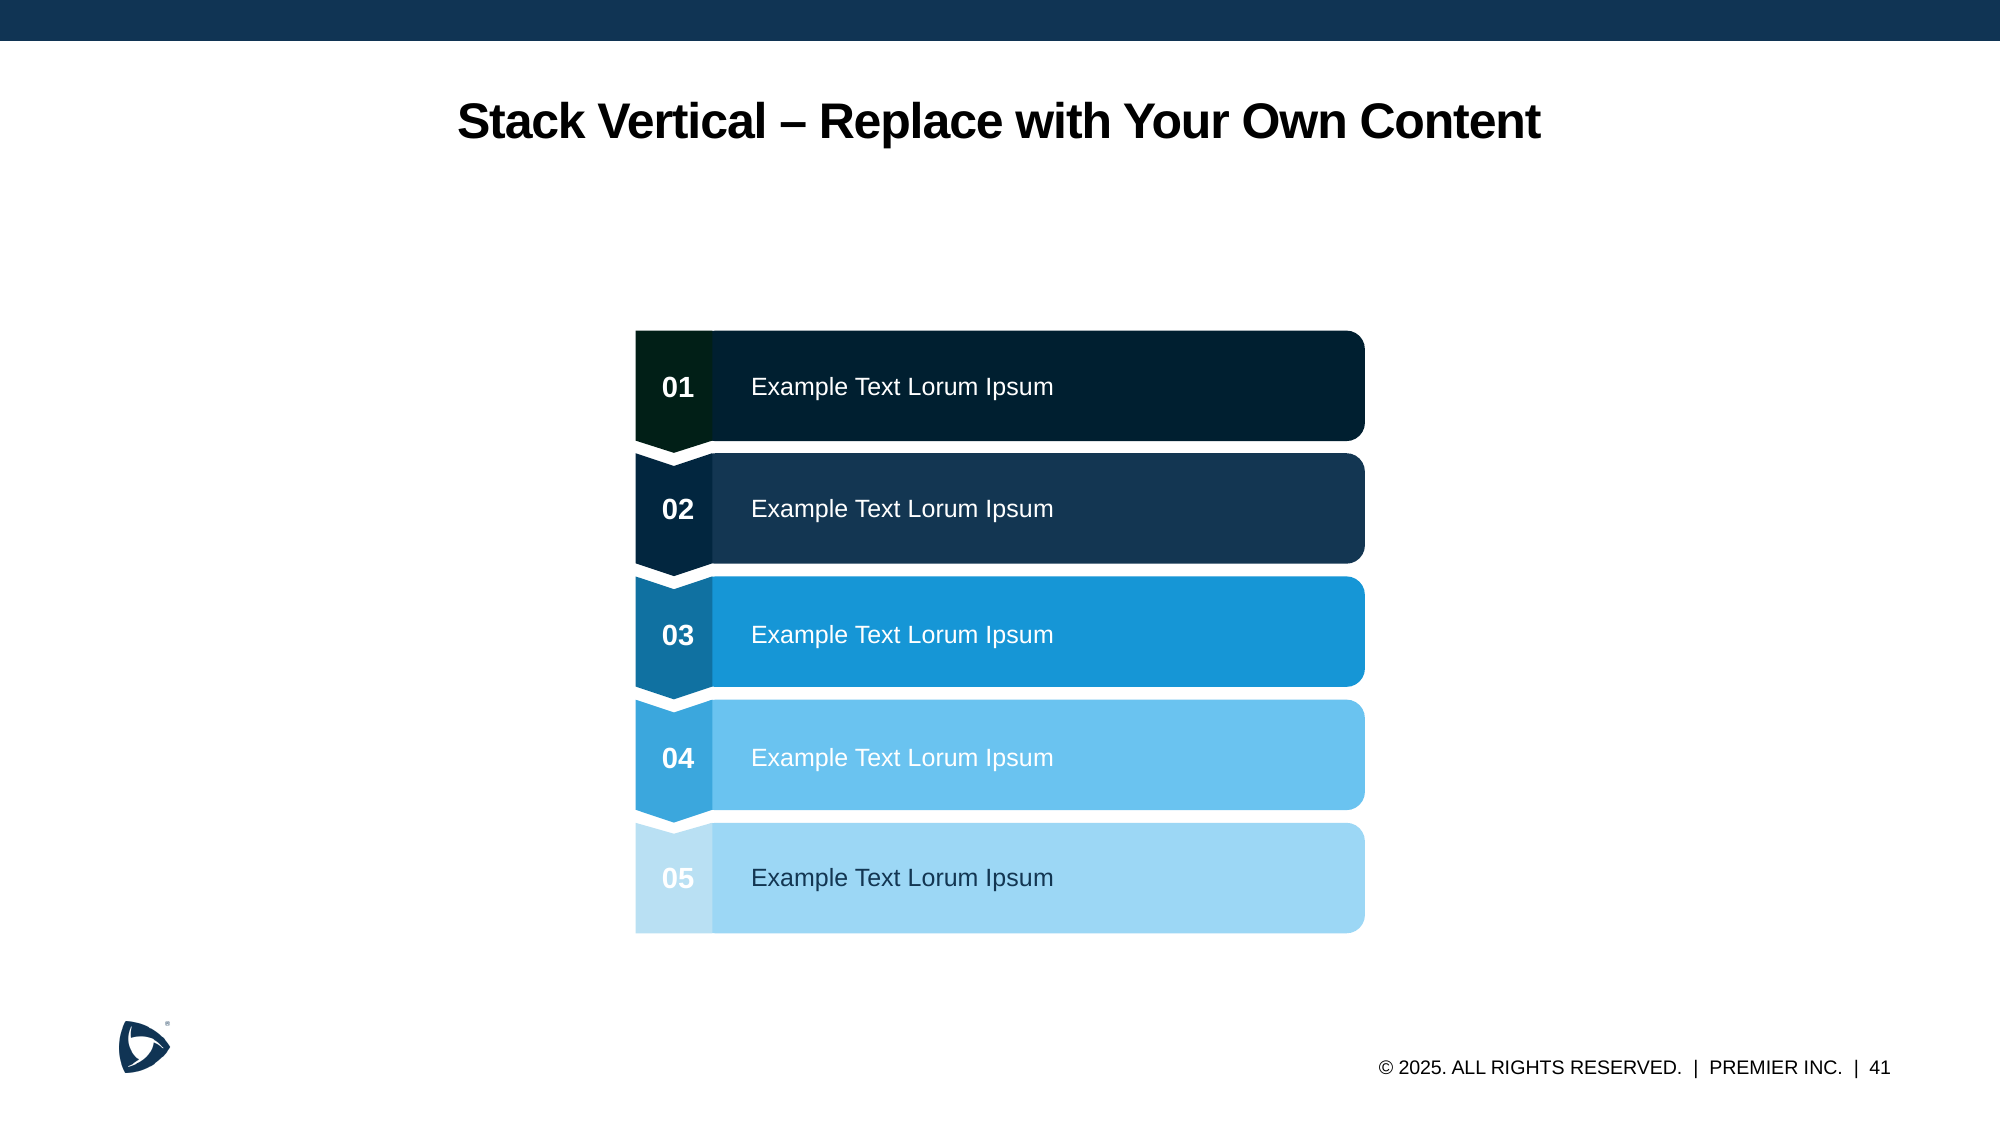

# Stack Vertical – Replace with Your Own Content

01
Example Text Lorum Ipsum

02
Example Text Lorum Ipsum

03
Example Text Lorum Ipsum

04
Example Text Lorum Ipsum

05
Example Text Lorum Ipsum